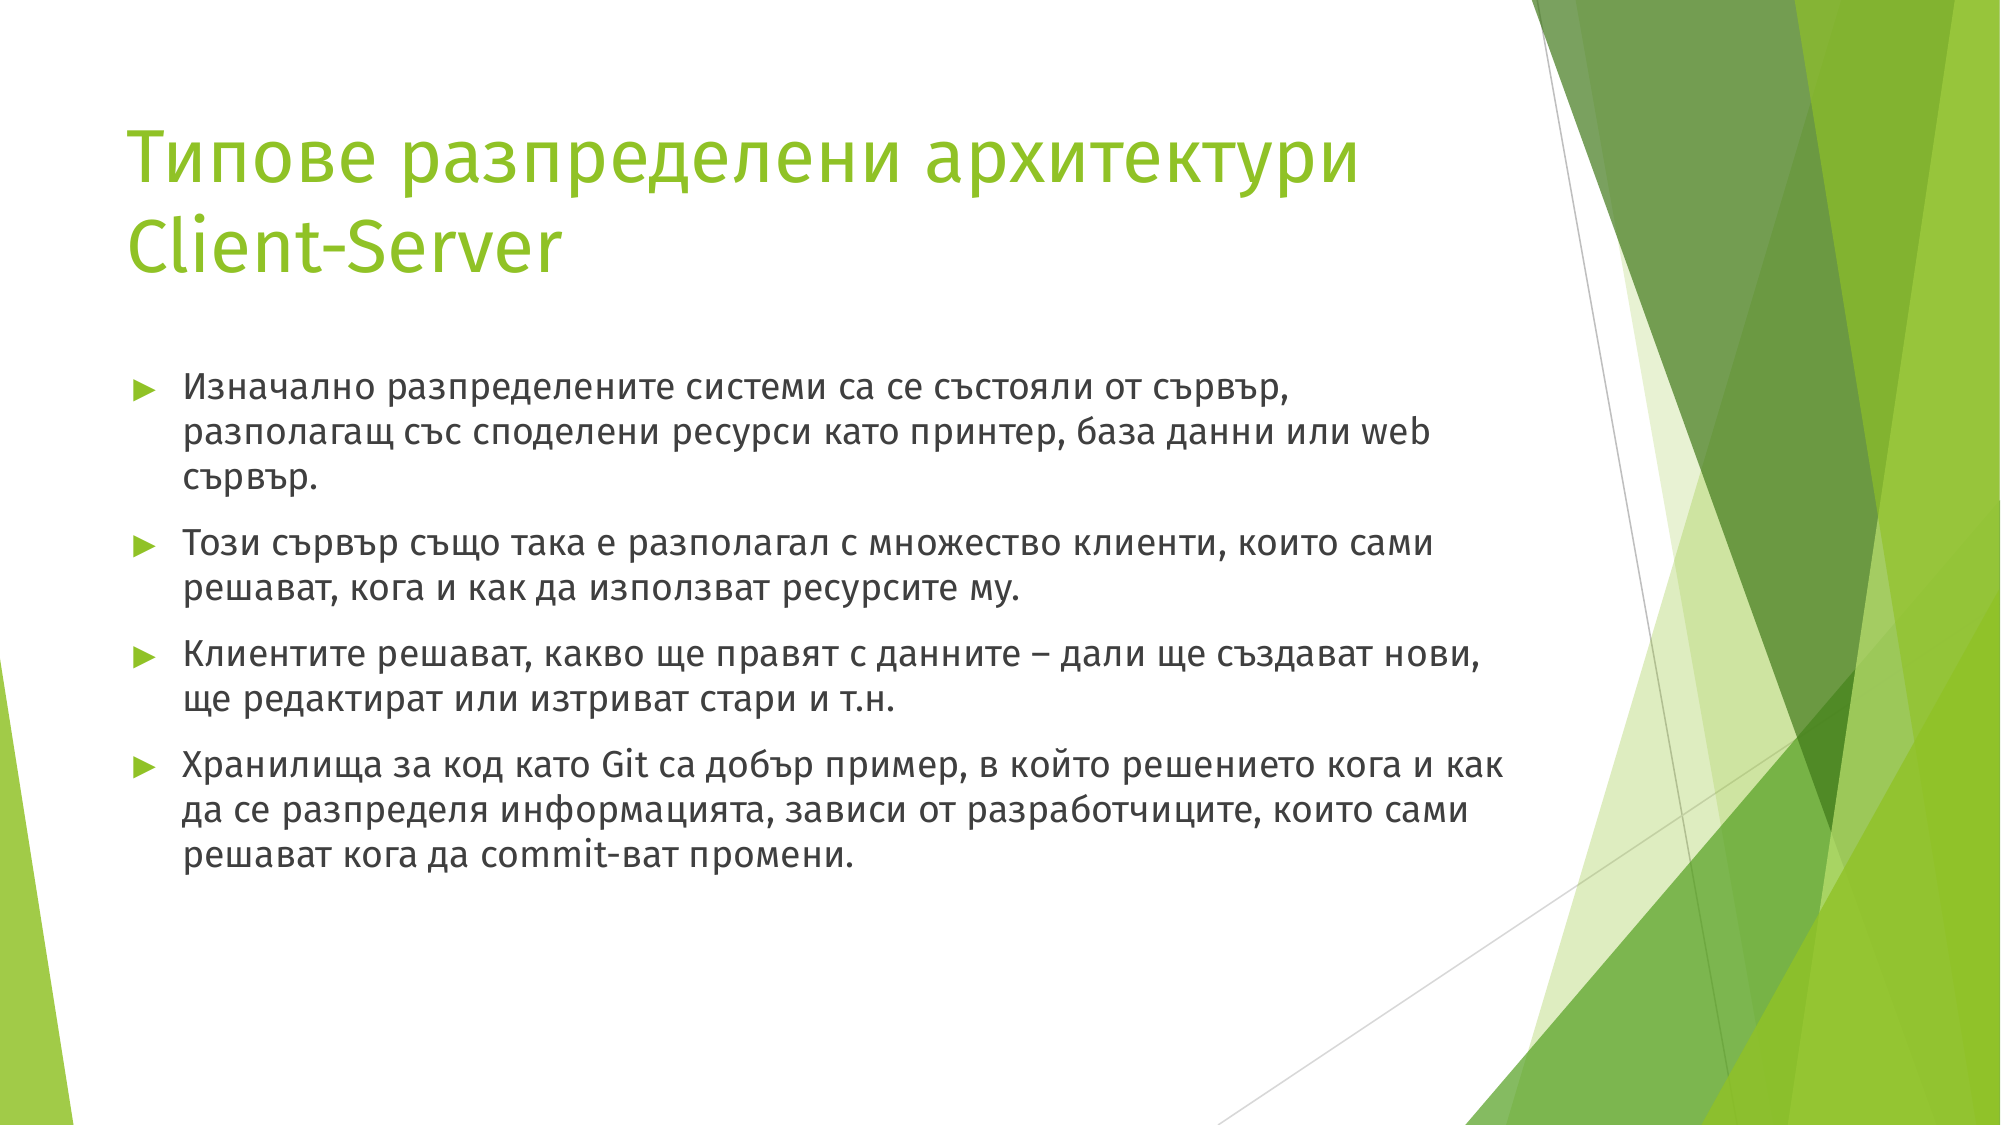

# Типове разпределени архитектури Client-Server
Изначално разпределените системи са се състояли от сървър, разполагащ със споделени ресурси като принтер, база данни или web сървър.
Този сървър също така е разполагал с множество клиенти, които сами решават, кога и как да използват ресурсите му.
Клиентите решават, какво ще правят с данните – дали ще създават нови, ще редактират или изтриват стари и т.н.
Хранилища за код като Git са добър пример, в който решението кога и как да се разпределя информацията, зависи от разработчиците, които сами решават кога да commit-ват промени.